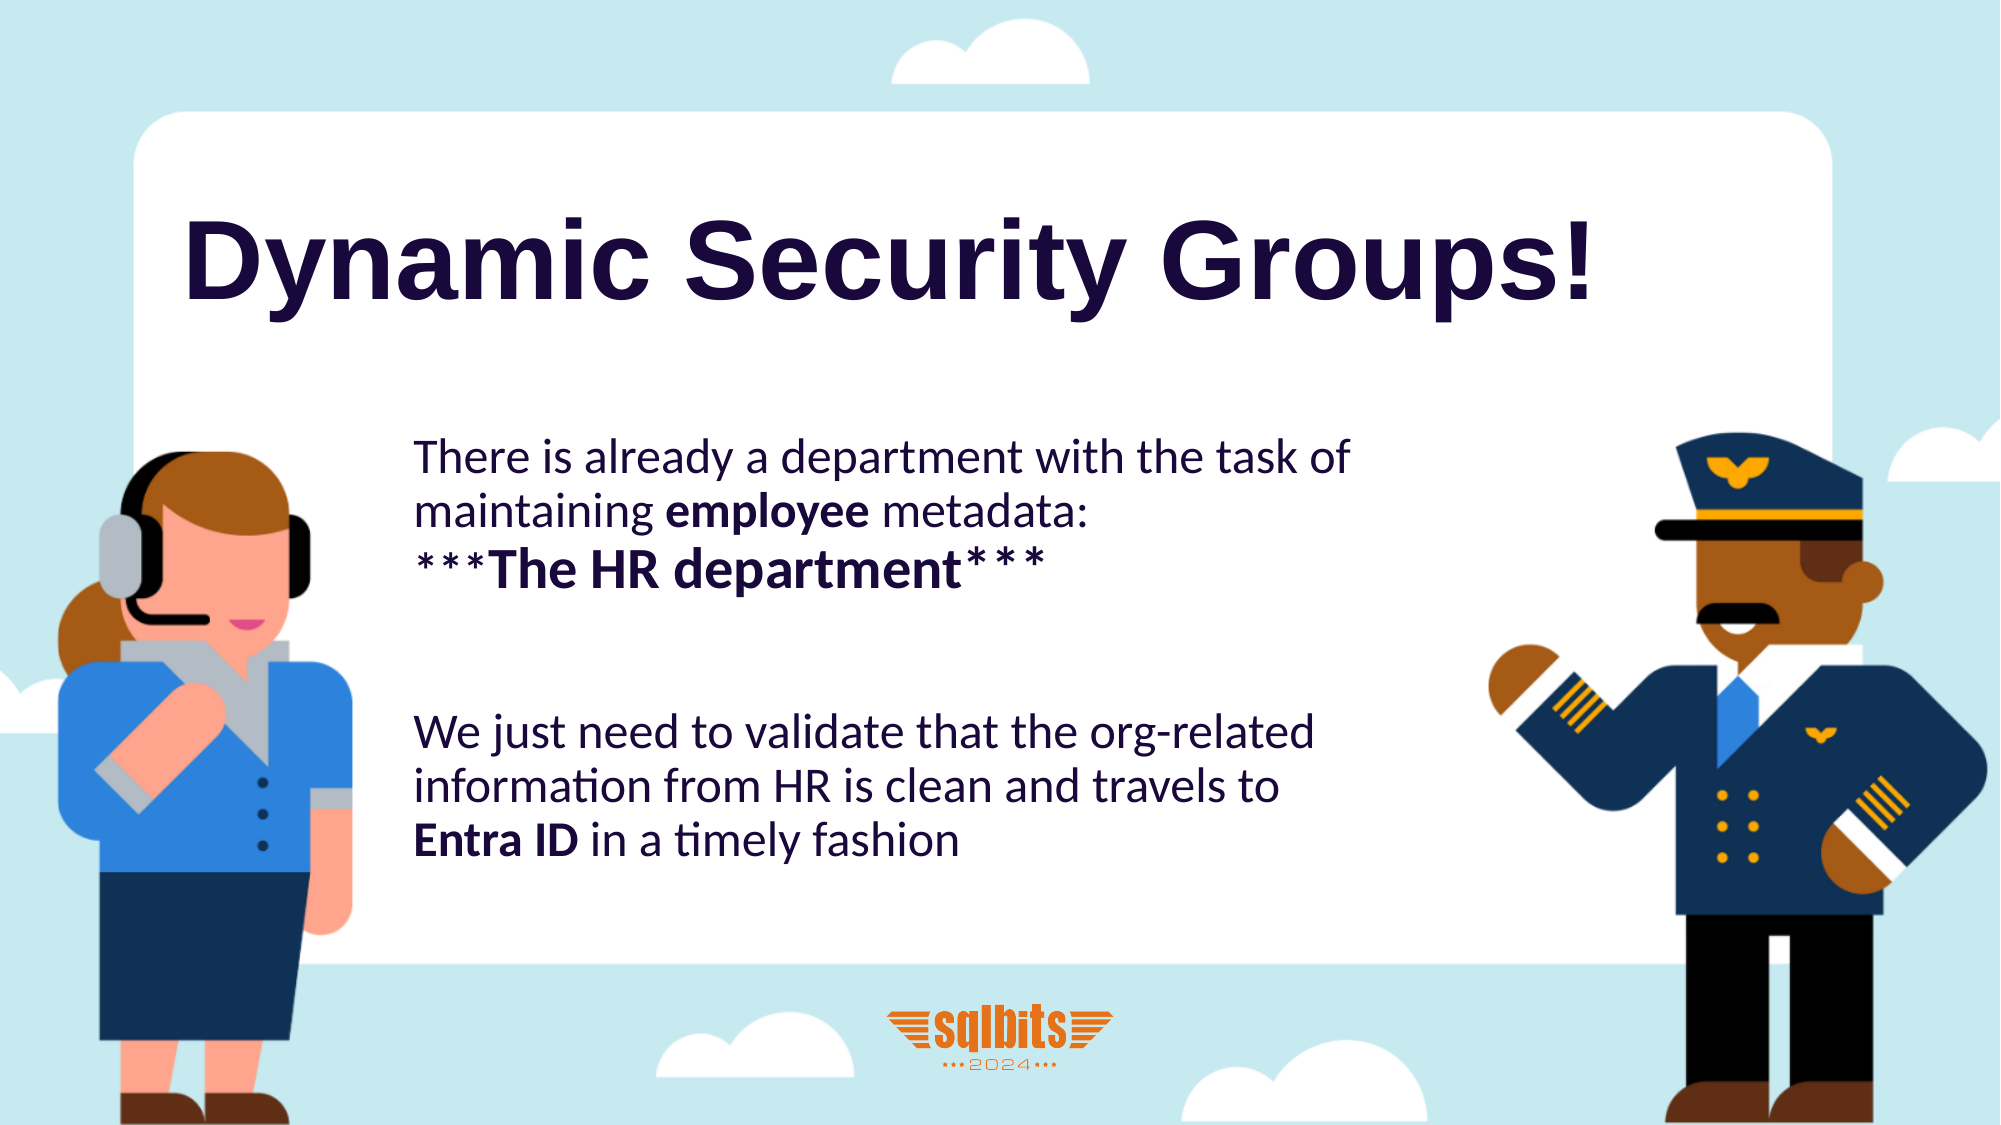

# Dynamic Security Groups!
There is already a department with the task of maintaining employee metadata:
***The HR department***

We just need to validate that the org-related information from HR is clean and travels to
Entra ID in a timely fashion